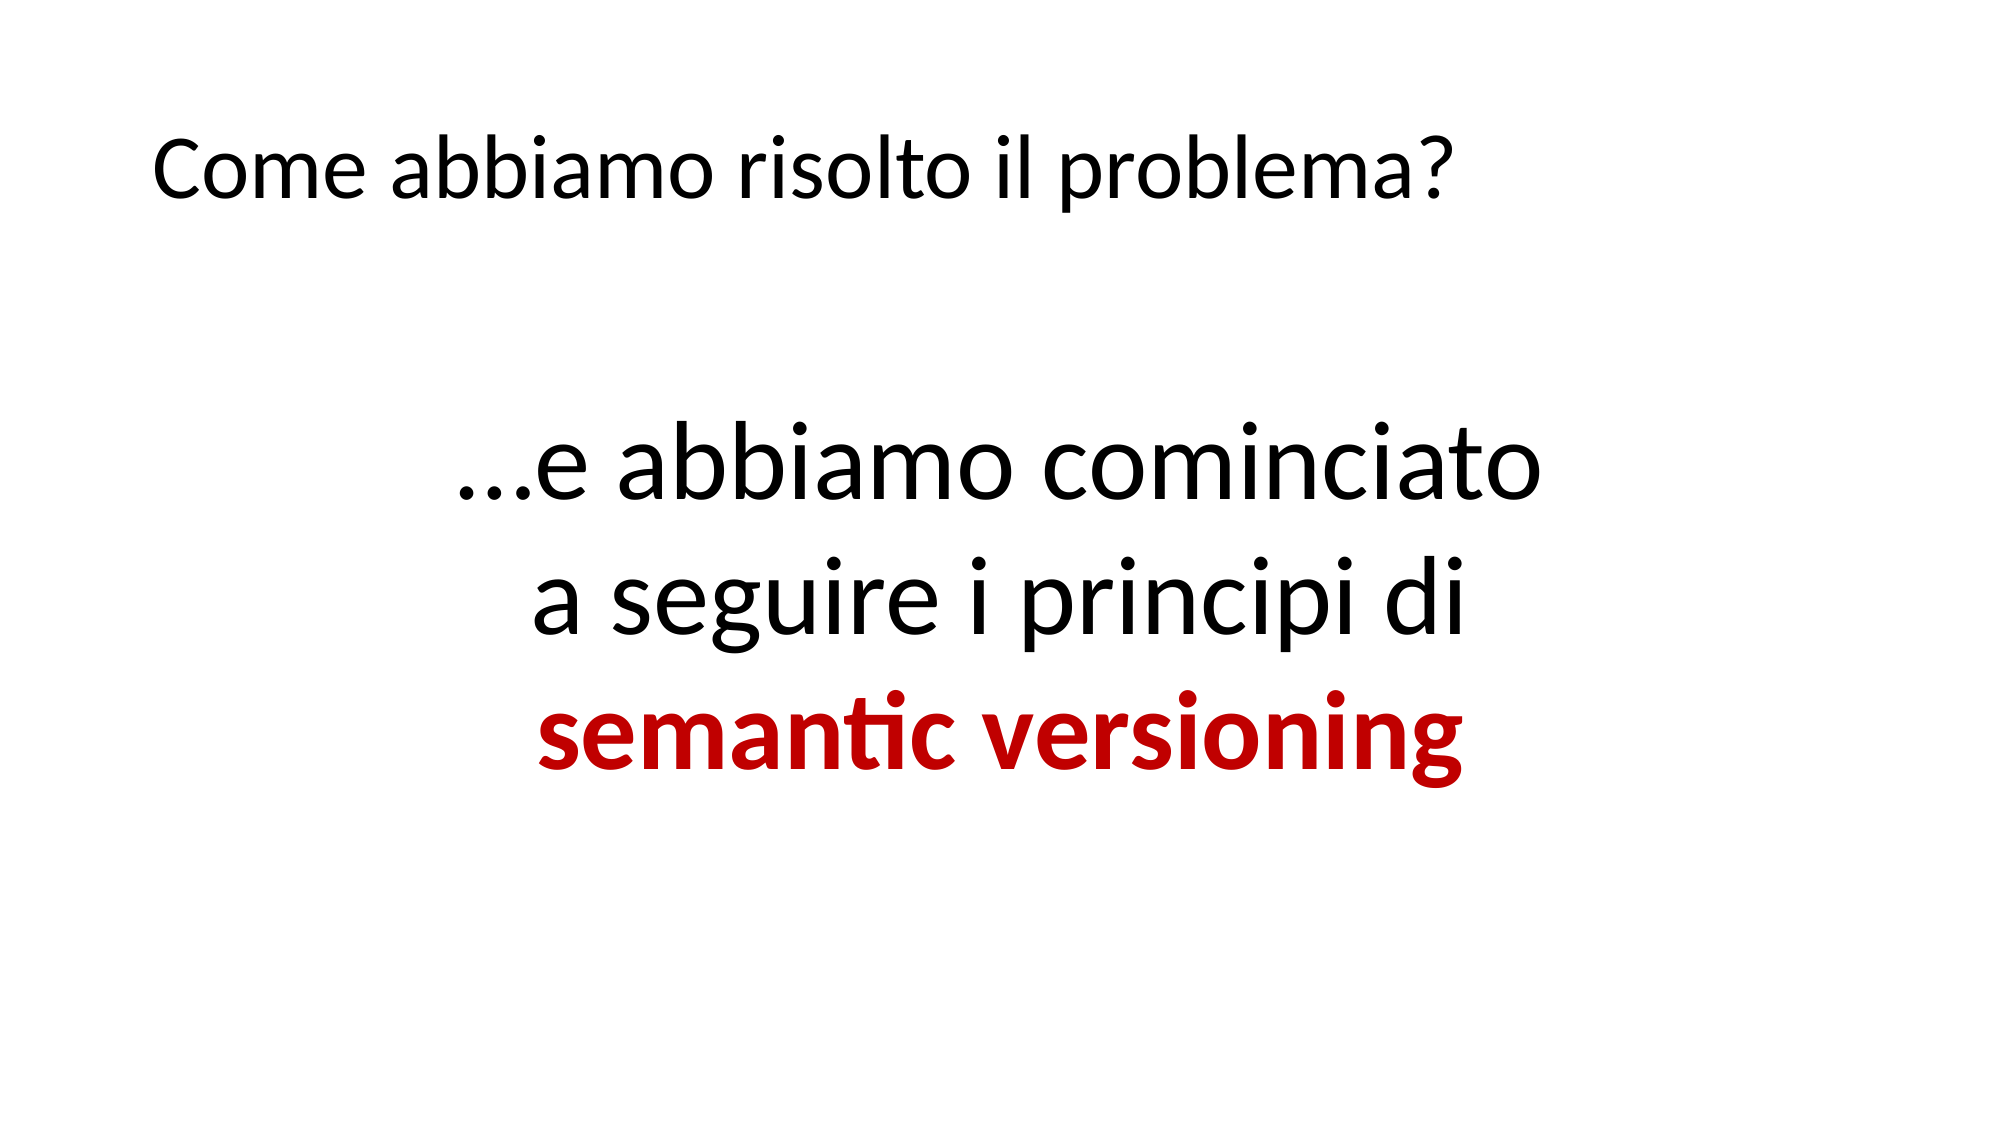

# Come abbiamo risolto il problema?

…e abbiamo cominciato a seguire i principi di semantic versioning